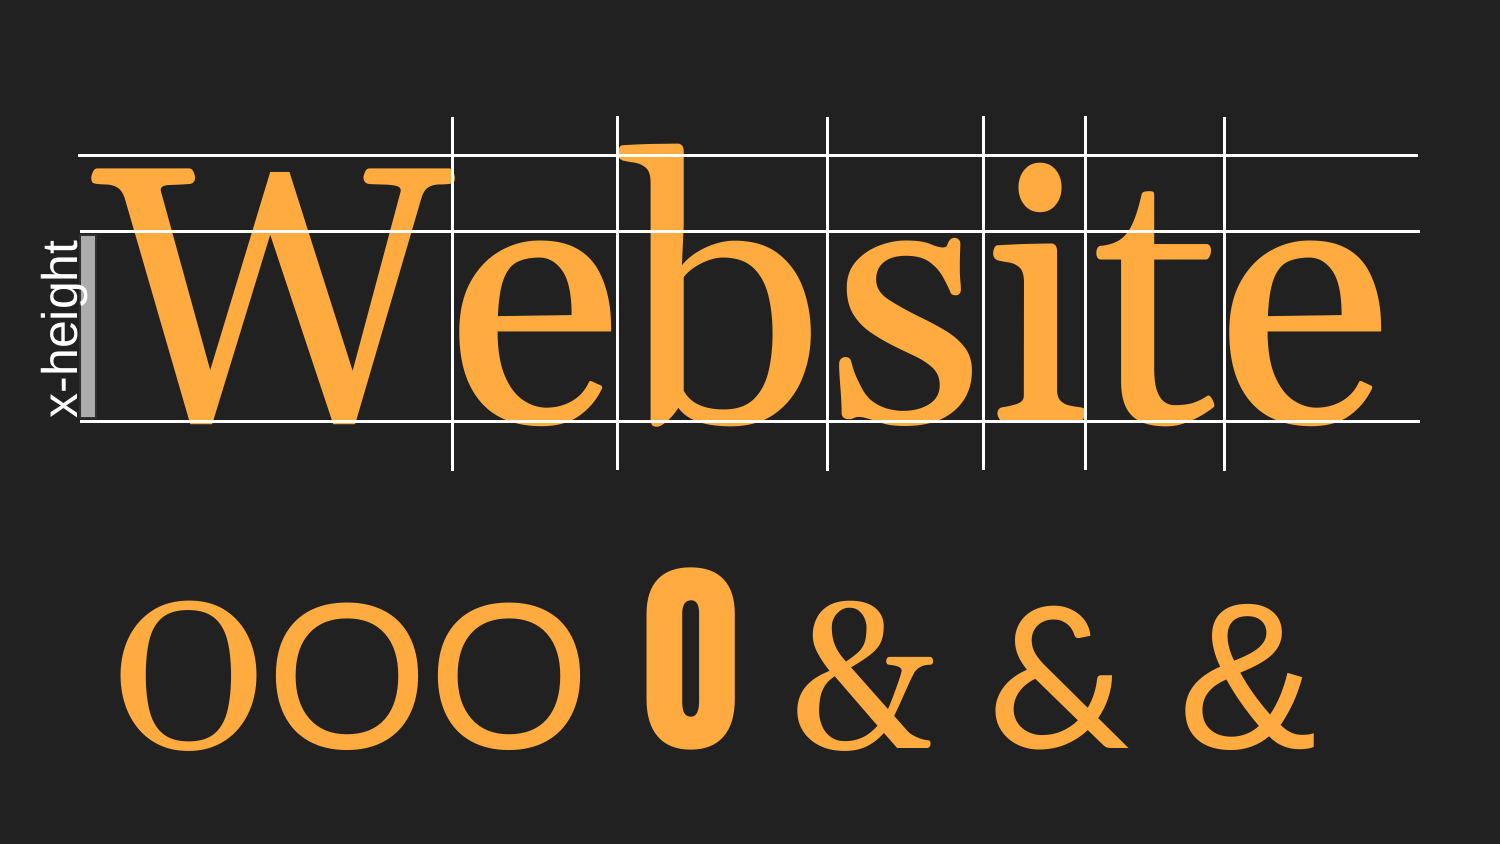

Website

x-height
OOO O & & &